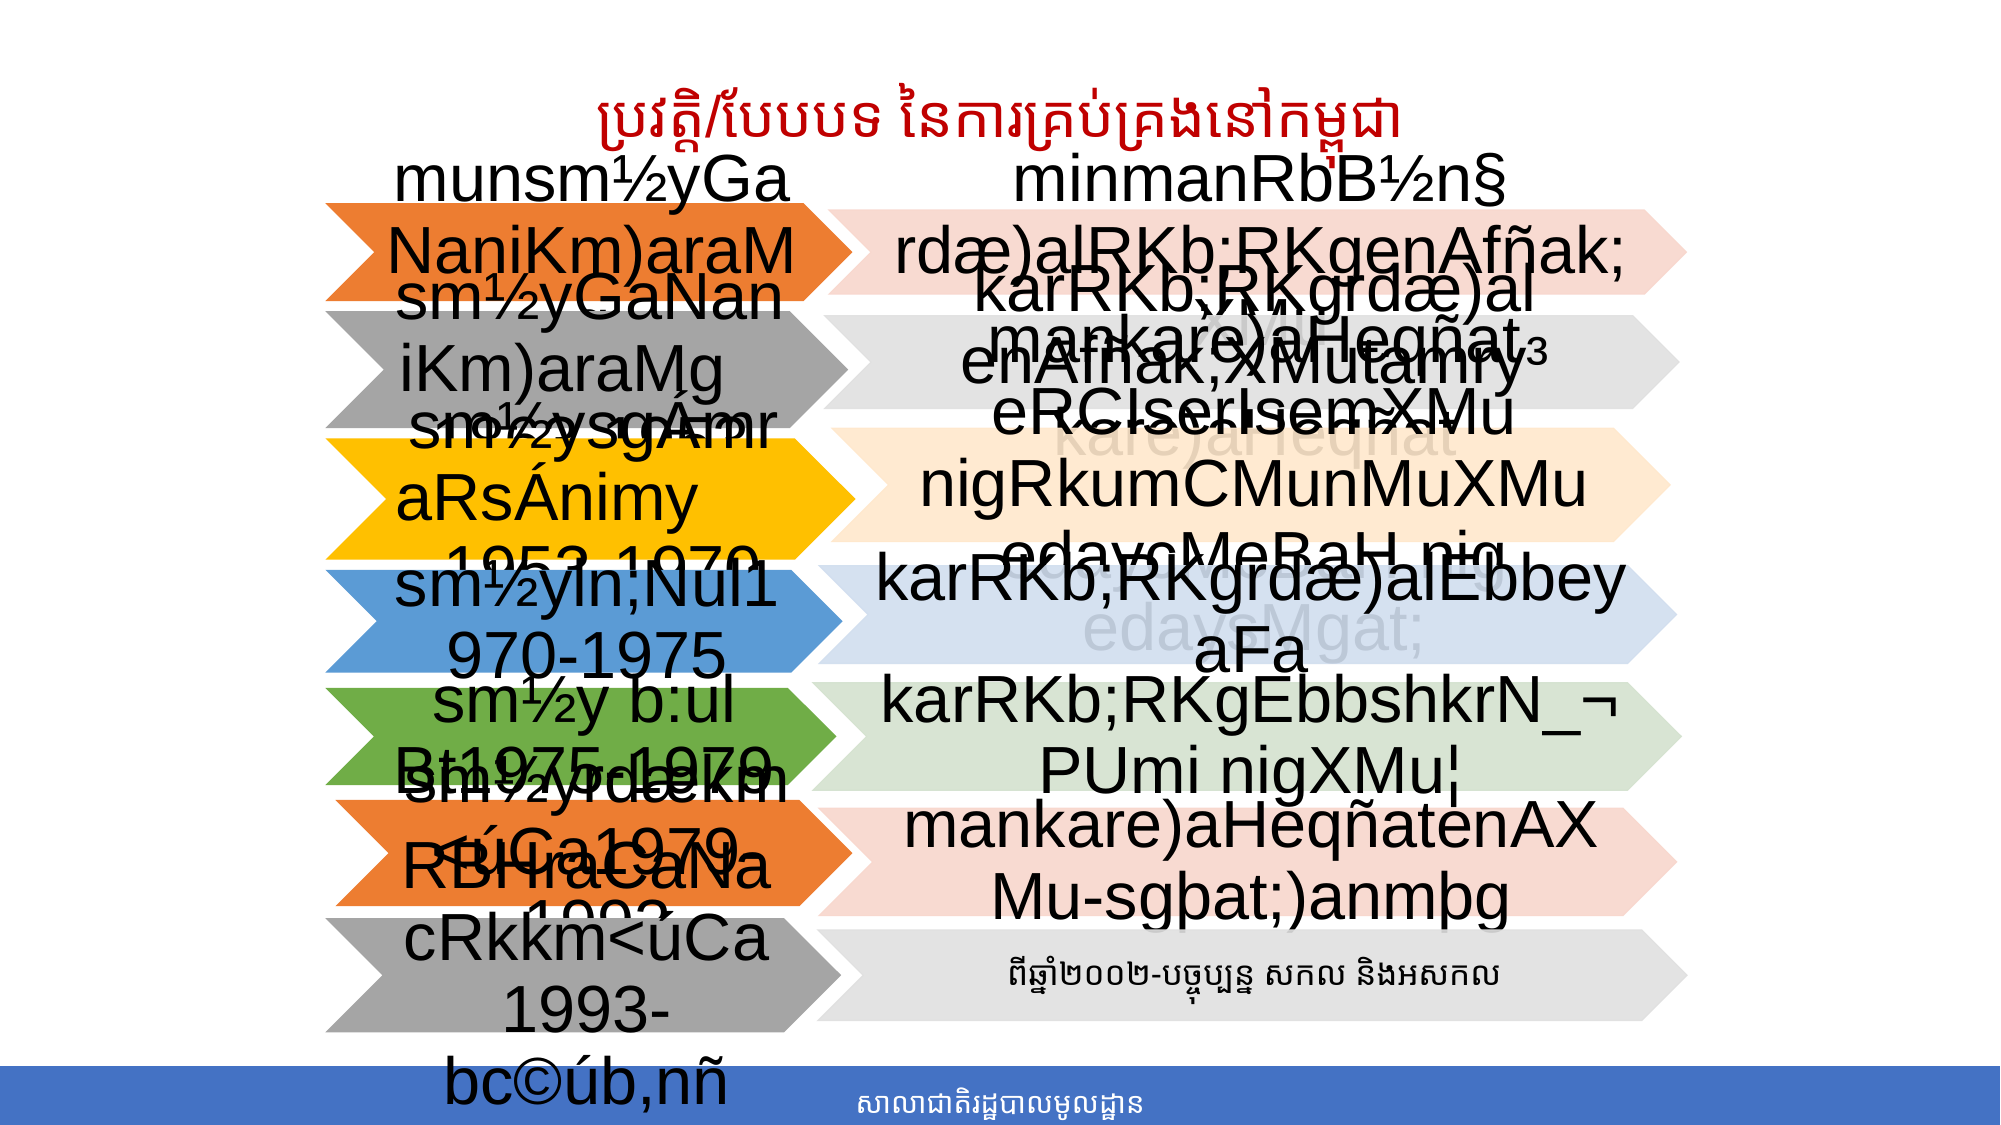

# ប្រវត្តិ/បែបបទ នៃការគ្រប់គ្រងនៅកម្ពុជា
munsm½yGaNaniKm)araMg
minmanRbB½n§ rdæ)alRKb;RKgenAfñak;XMu
sm½yGaNaniKm)araMg    1863-1953
karRKb;RKgrdæ)al enAfñak;XMutamry³ kare)aHeqñat
sm½ysgÁmraRsÁnimy       1953-1970
mankare)aHeqñat eRCIserIsemXMu nigRkumCMunMuXMu edaycMeBaH nig edaysMgat;
sm½yln;Nul1970-1975
karRKb;RKgrdæ)alEbbeyaFa
sm½y b:ul Bt1975-1979
karRKb;RKgEbbshkrN_¬PUmi nigXMu¦
sm½yrdækm<úCa1979-1993
mankare)aHeqñatenAXMu-sgþat;)anmþg
RBHraCaNacRkkm<úCa 1993-bc©úb,nñ
ពីឆ្នាំ២០០២-បច្ចុប្បន្ន សកល និងអសកល